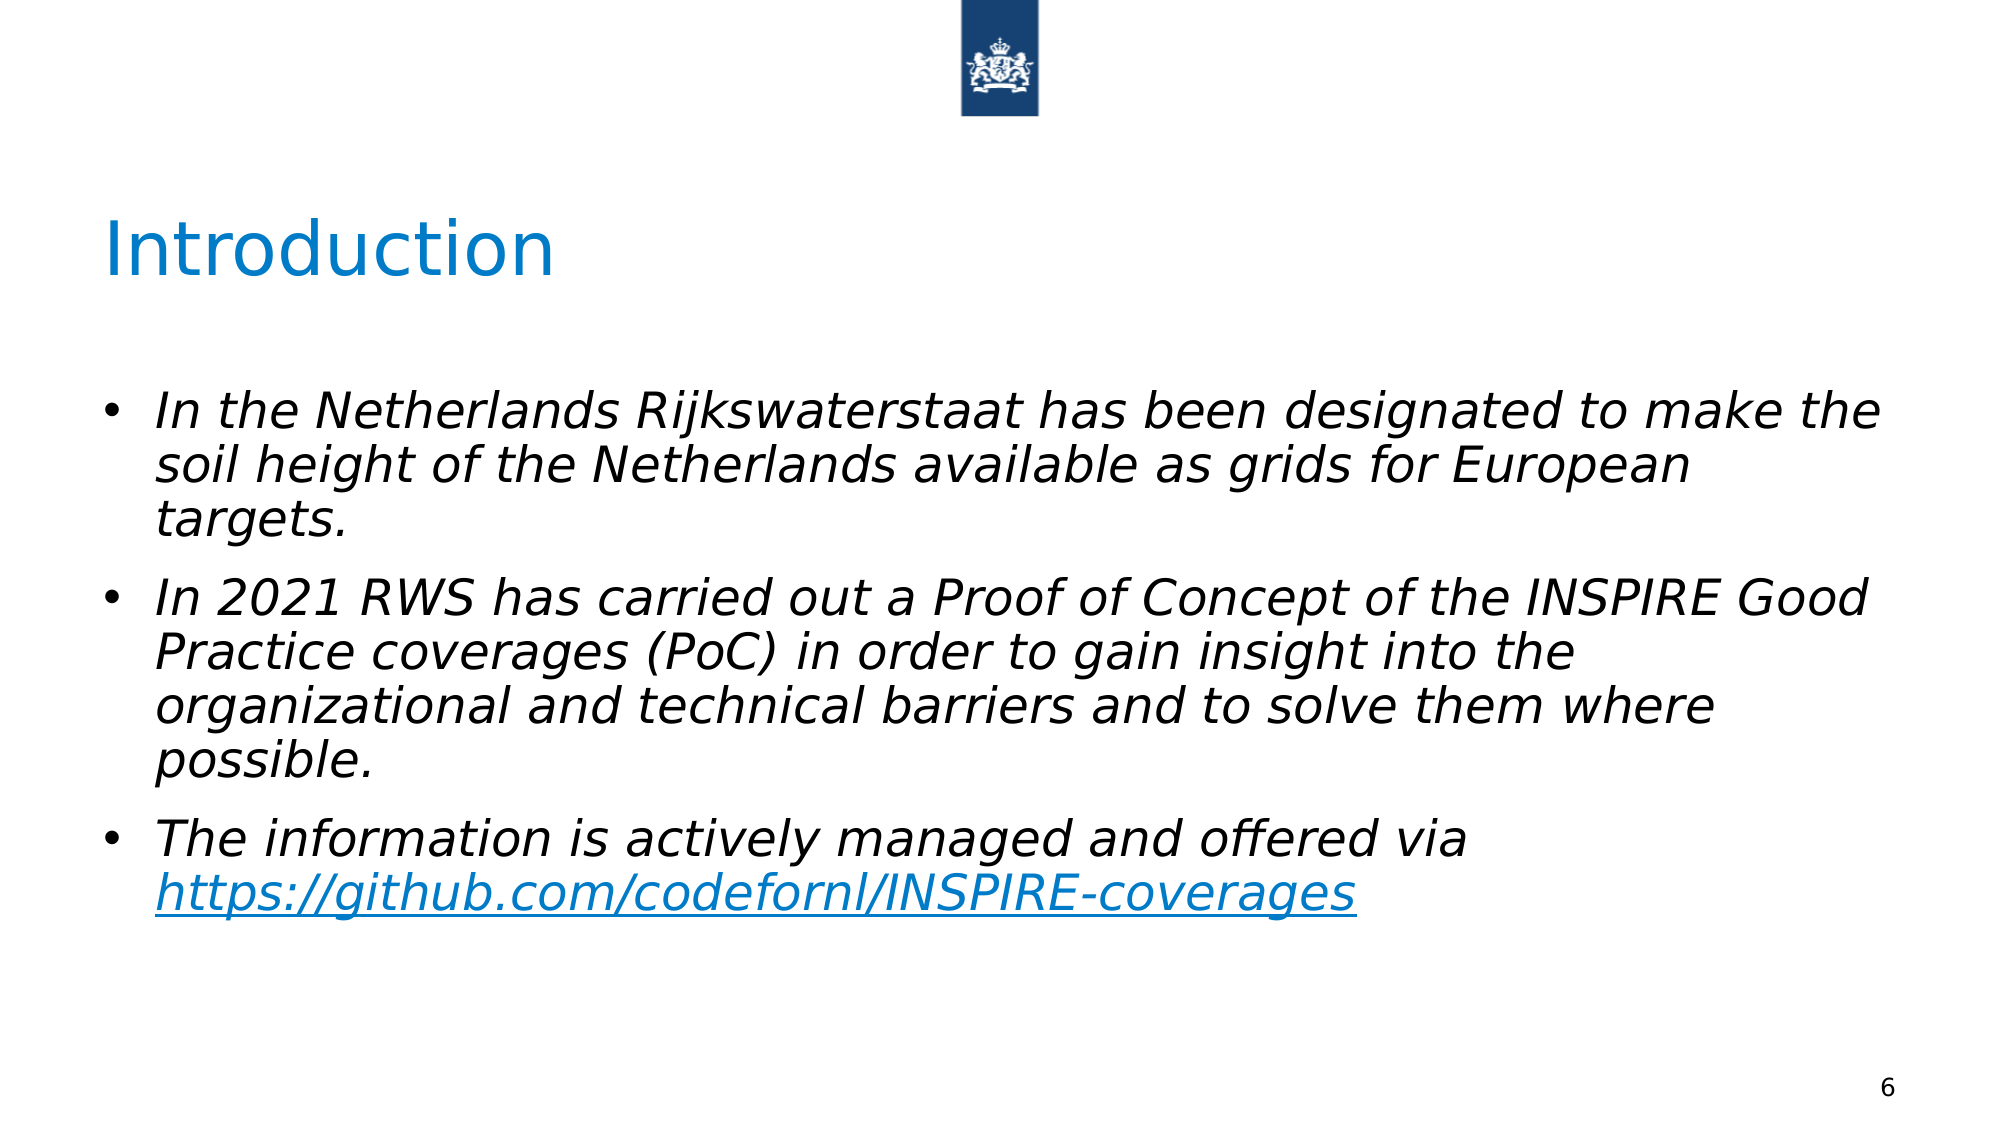

# Introduction
In the Netherlands Rijkswaterstaat has been designated to make the soil height of the Netherlands available as grids for European targets.
In 2021 RWS has carried out a Proof of Concept of the INSPIRE Good Practice coverages (PoC) in order to gain insight into the organizational and technical barriers and to solve them where possible.
The information is actively managed and offered via https://github.com/codefornl/INSPIRE-coverages

6